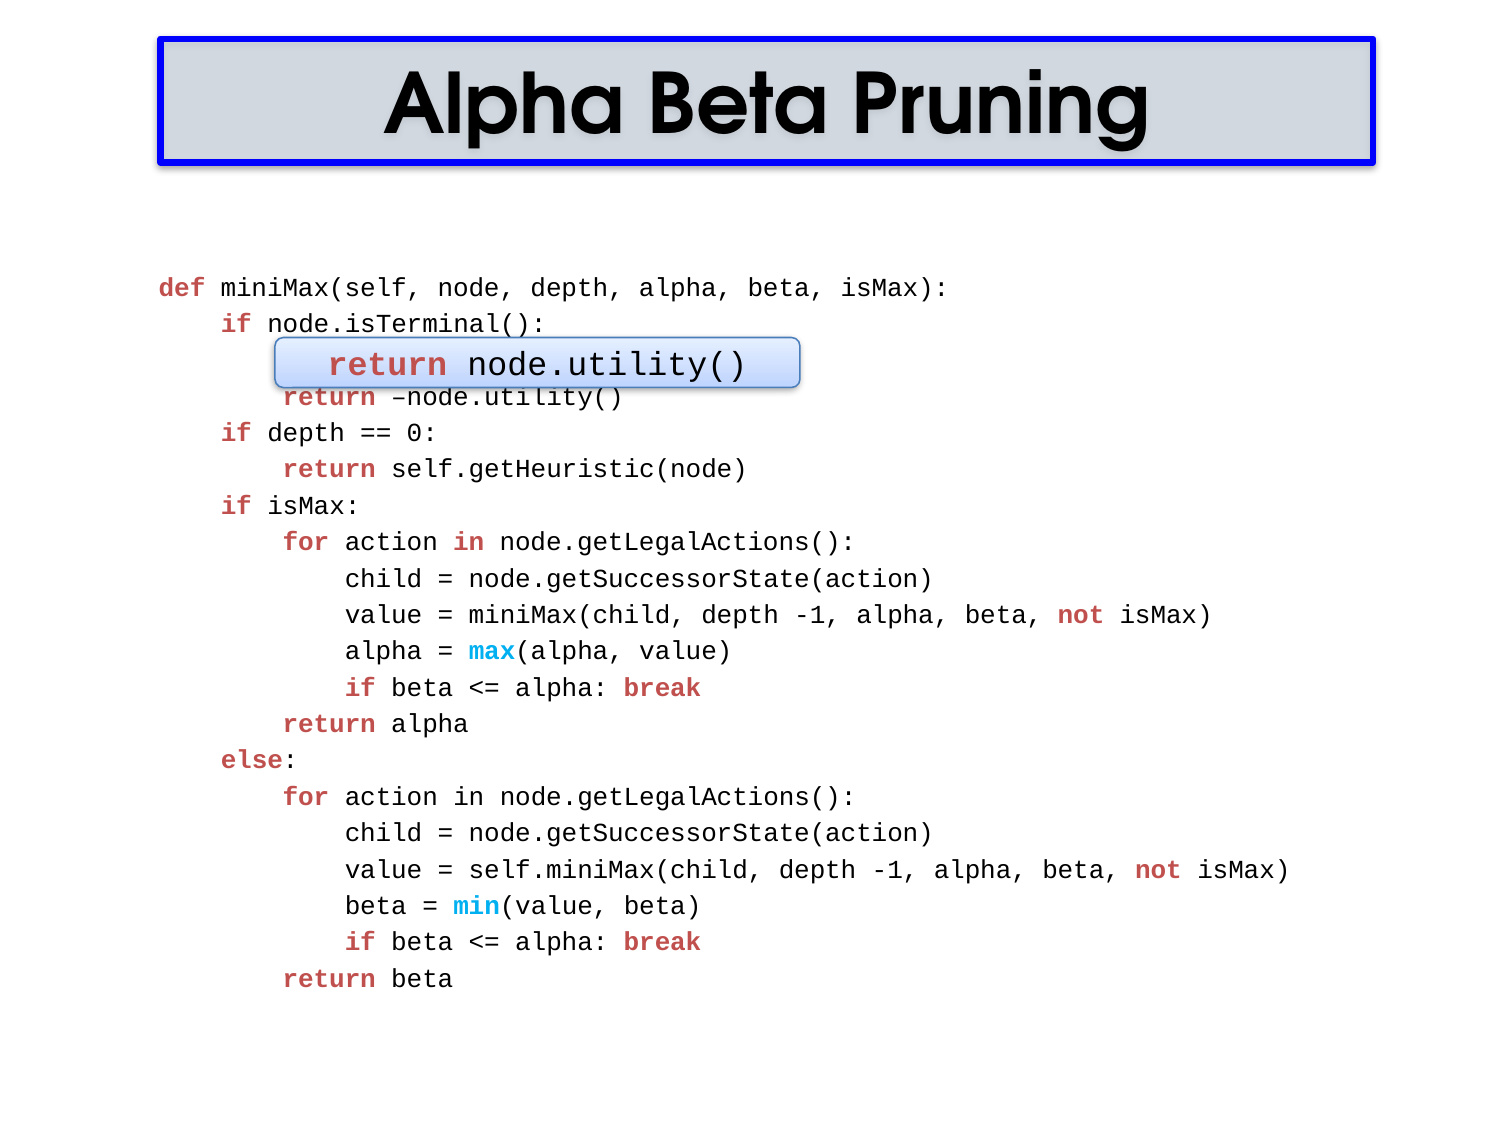

Alpha Beta Pruning
def miniMax(self, node, depth, alpha, beta, isMax):
    if node.isTerminal():
        if isMax return node.utility()
        return –node.utility()
    if depth == 0:
        return self.getHeuristic(node)
    if isMax:
        for action in node.getLegalActions():
            child = node.getSuccessorState(action)
            value = miniMax(child, depth -1, alpha, beta, not isMax)
            alpha = max(alpha, value)
            if beta <= alpha: break
        return alpha
    else:
        for action in node.getLegalActions():
            child = node.getSuccessorState(action)
            value = self.miniMax(child, depth -1, alpha, beta, not isMax)
            beta = min(value, beta)
            if beta <= alpha: break
        return beta
return node.utility()